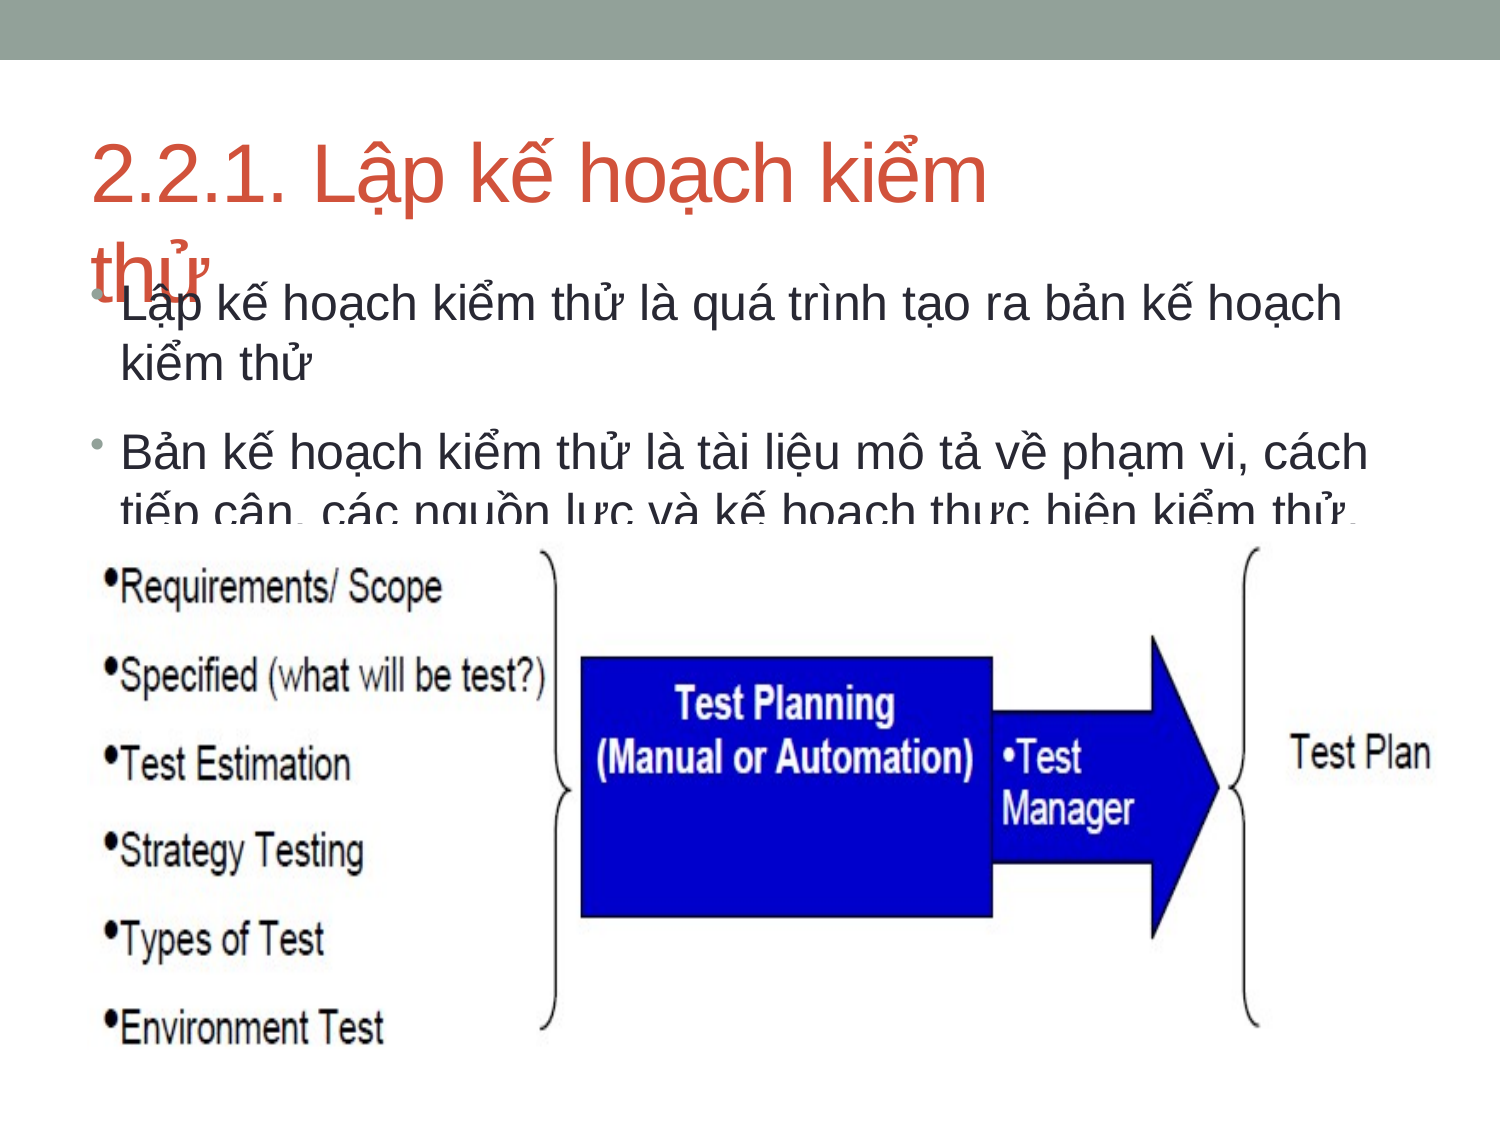

# 2.2.1. Lập kế hoạch kiểm thử
Lập kế hoạch kiểm thử là quá trình tạo ra bản kế hoạch  kiểm thử
Bản kế hoạch kiểm thử là tài liệu mô tả về phạm vi, cách  tiếp cận, các nguồn lực và kế hoạch thực hiện kiểm thử.